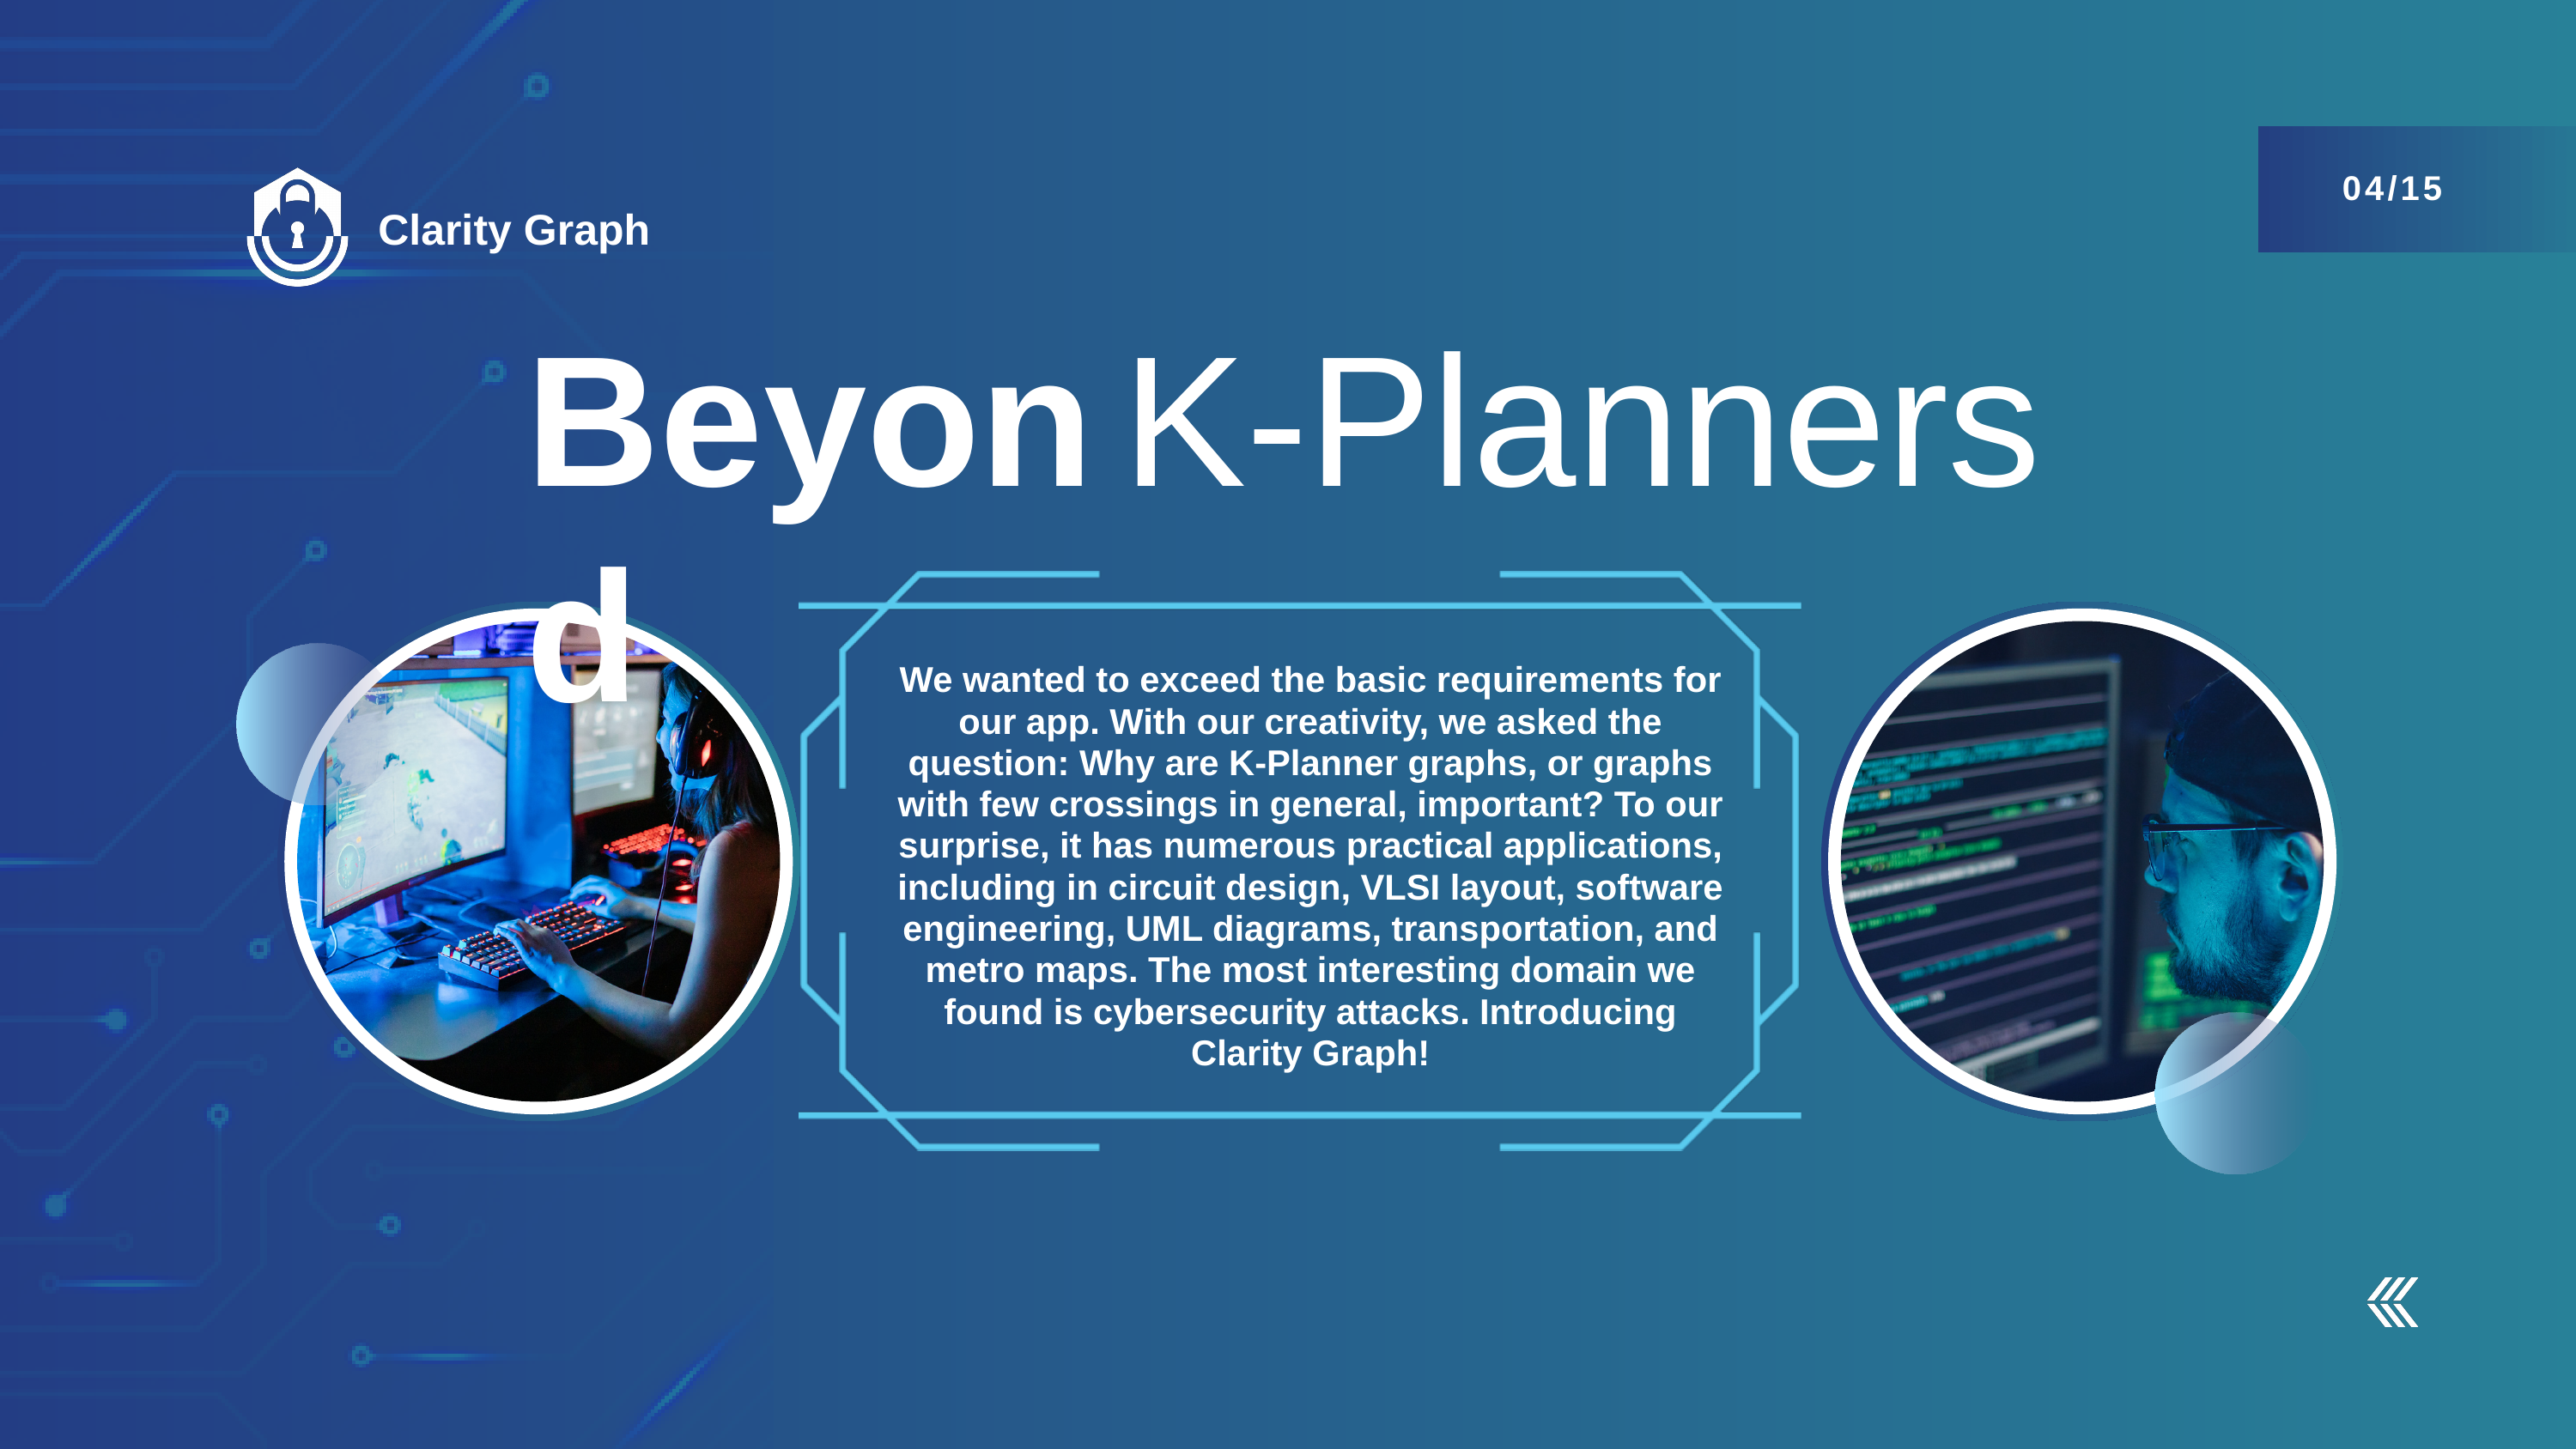

04/15
Clarity Graph
Beyond
K-Planners

We wanted to exceed the basic requirements for our app. With our creativity, we asked the question: Why are K-Planner graphs, or graphs with few crossings in general, important? To our surprise, it has numerous practical applications, including in circuit design, VLSI layout, software engineering, UML diagrams, transportation, and metro maps. The most interesting domain we found is cybersecurity attacks. Introducing Clarity Graph!